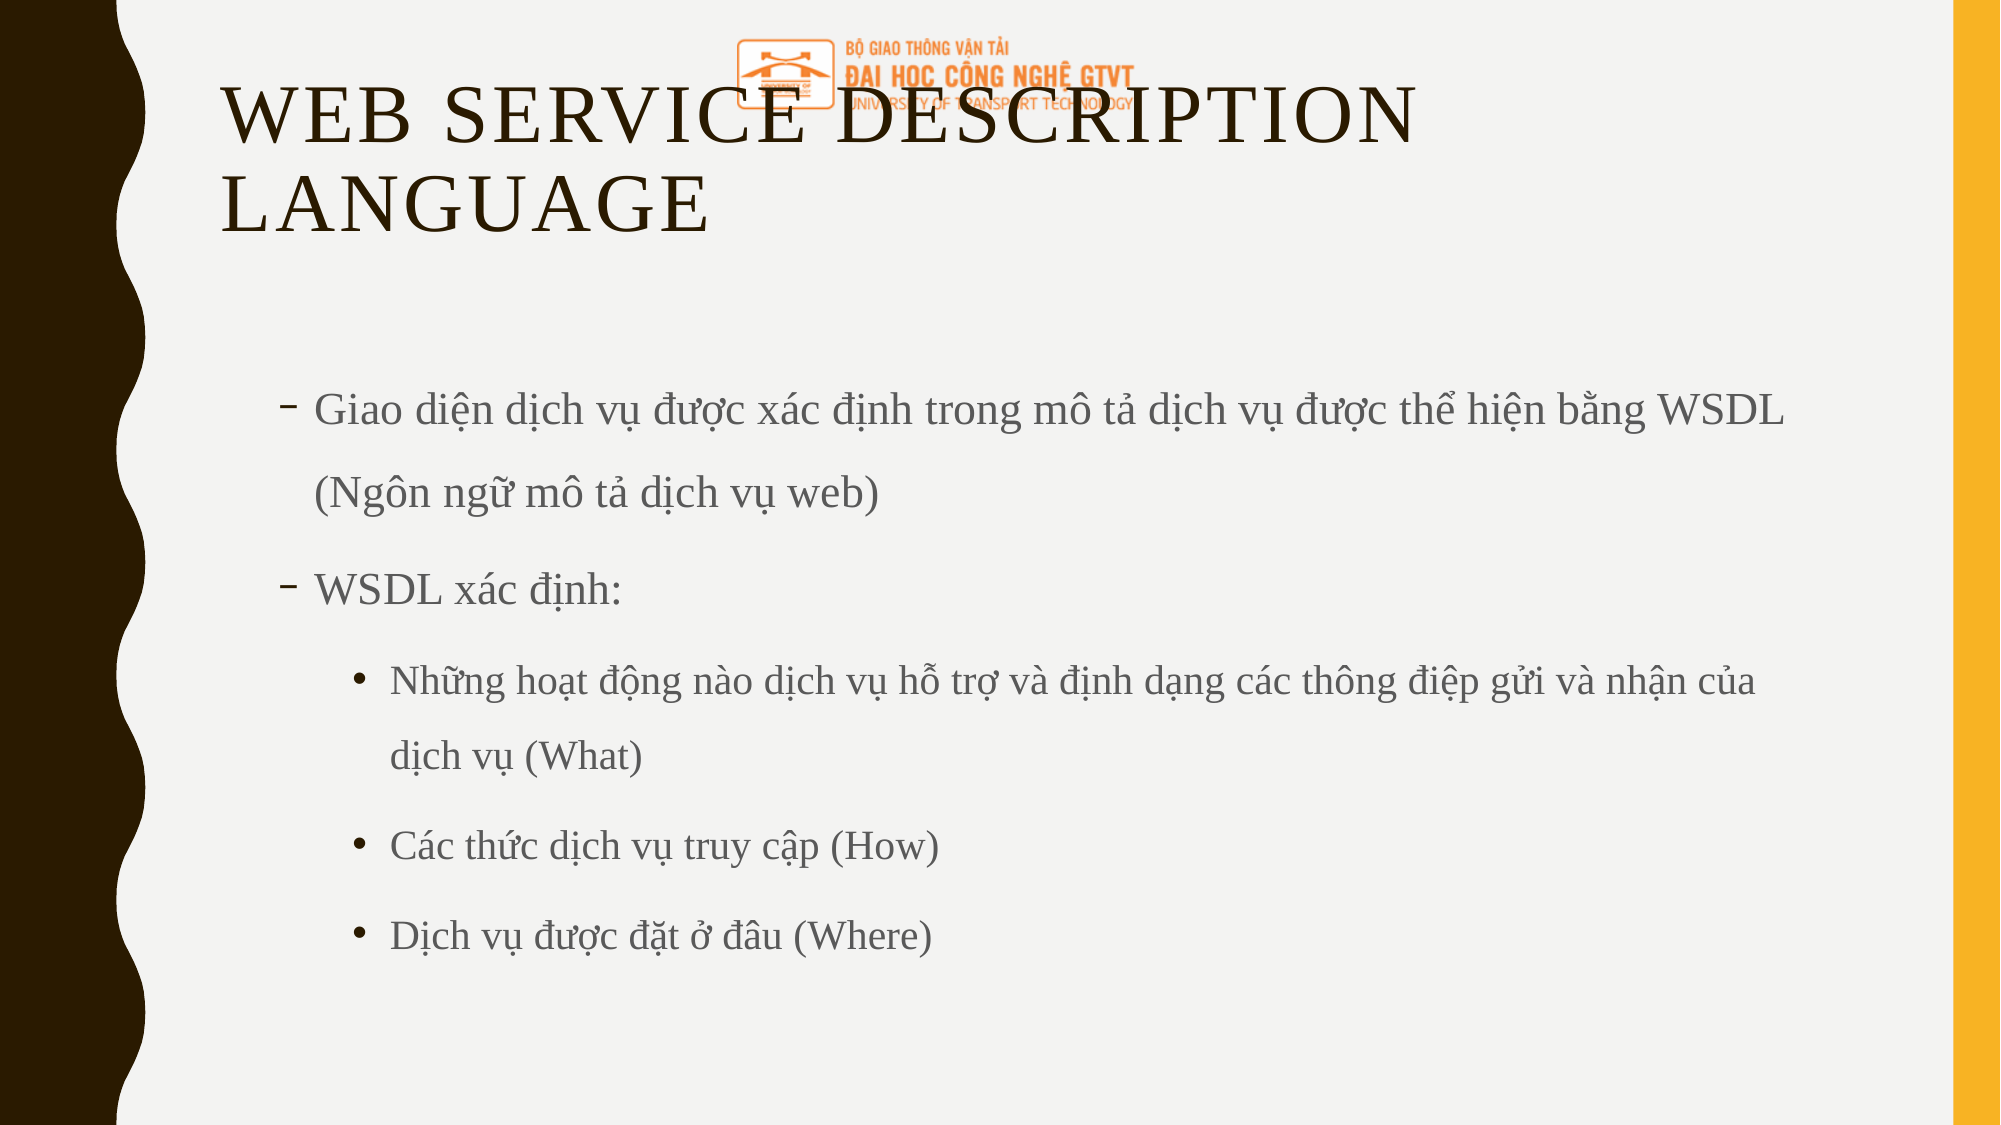

# Web service description language
Giao diện dịch vụ được xác định trong mô tả dịch vụ được thể hiện bằng WSDL (Ngôn ngữ mô tả dịch vụ web)
WSDL xác định:
Những hoạt động nào dịch vụ hỗ trợ và định dạng các thông điệp gửi và nhận của dịch vụ (What)
Các thức dịch vụ truy cập (How)
Dịch vụ được đặt ở đâu (Where)